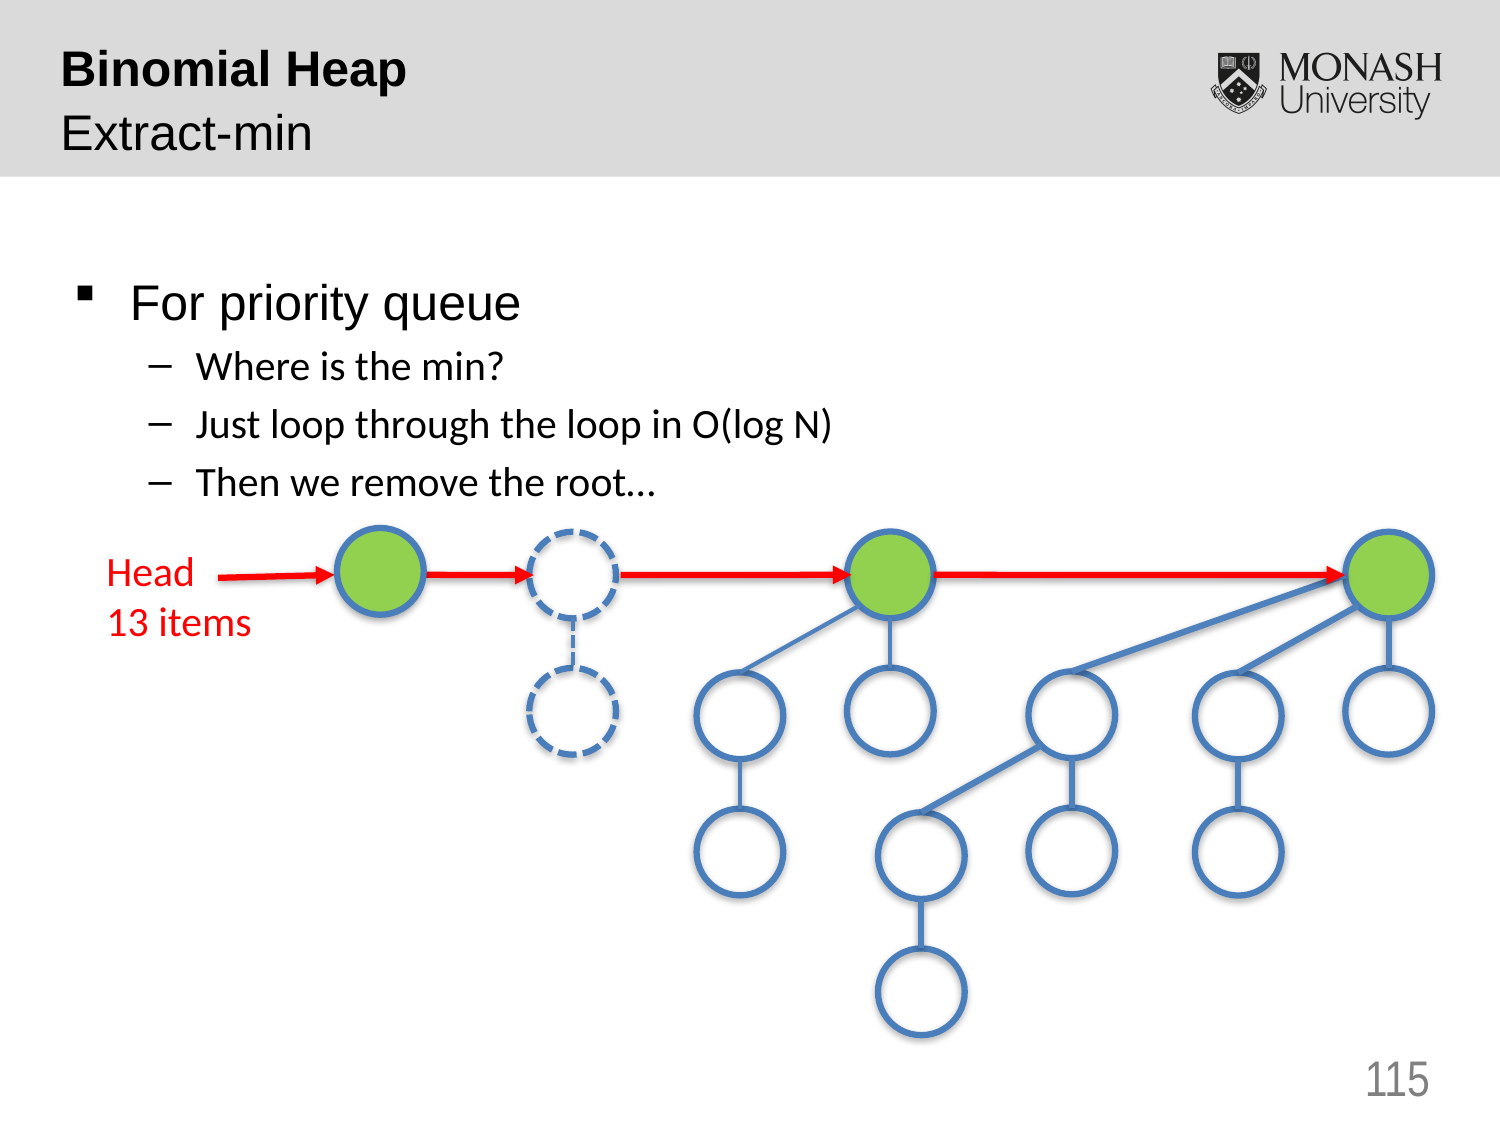

Binomial Heap
Extract-min
For priority queue
Where is the min?
Just loop through the loop in O(log N)
Then we remove the root…

Head
13 items